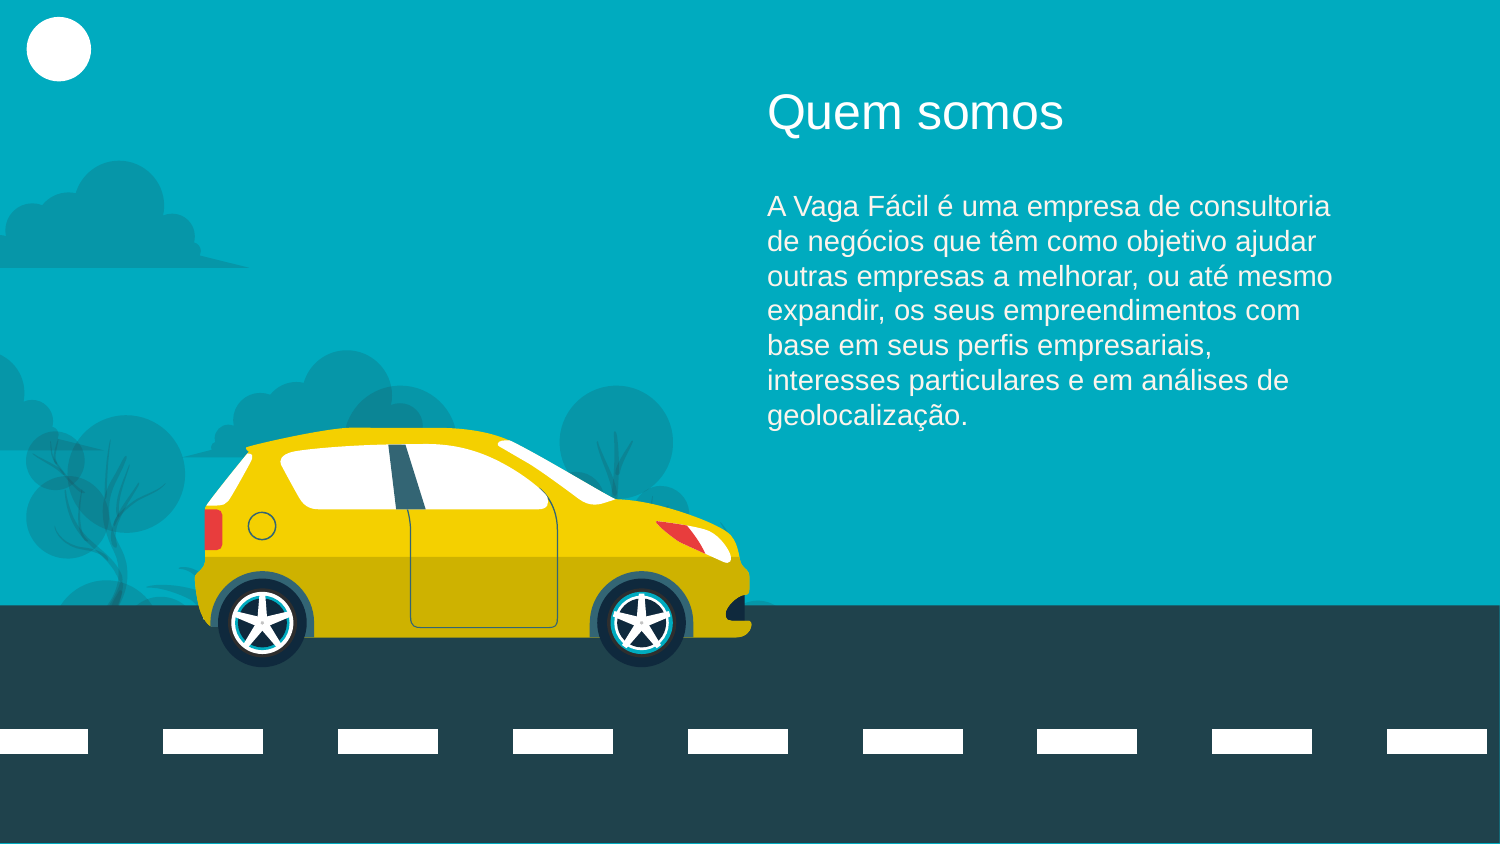

# Quem somos
A Vaga Fácil é uma empresa de consultoria de negócios que têm como objetivo ajudar outras empresas a melhorar, ou até mesmo expandir, os seus empreendimentos com base em seus perfis empresariais, interesses particulares e em análises de geolocalização.